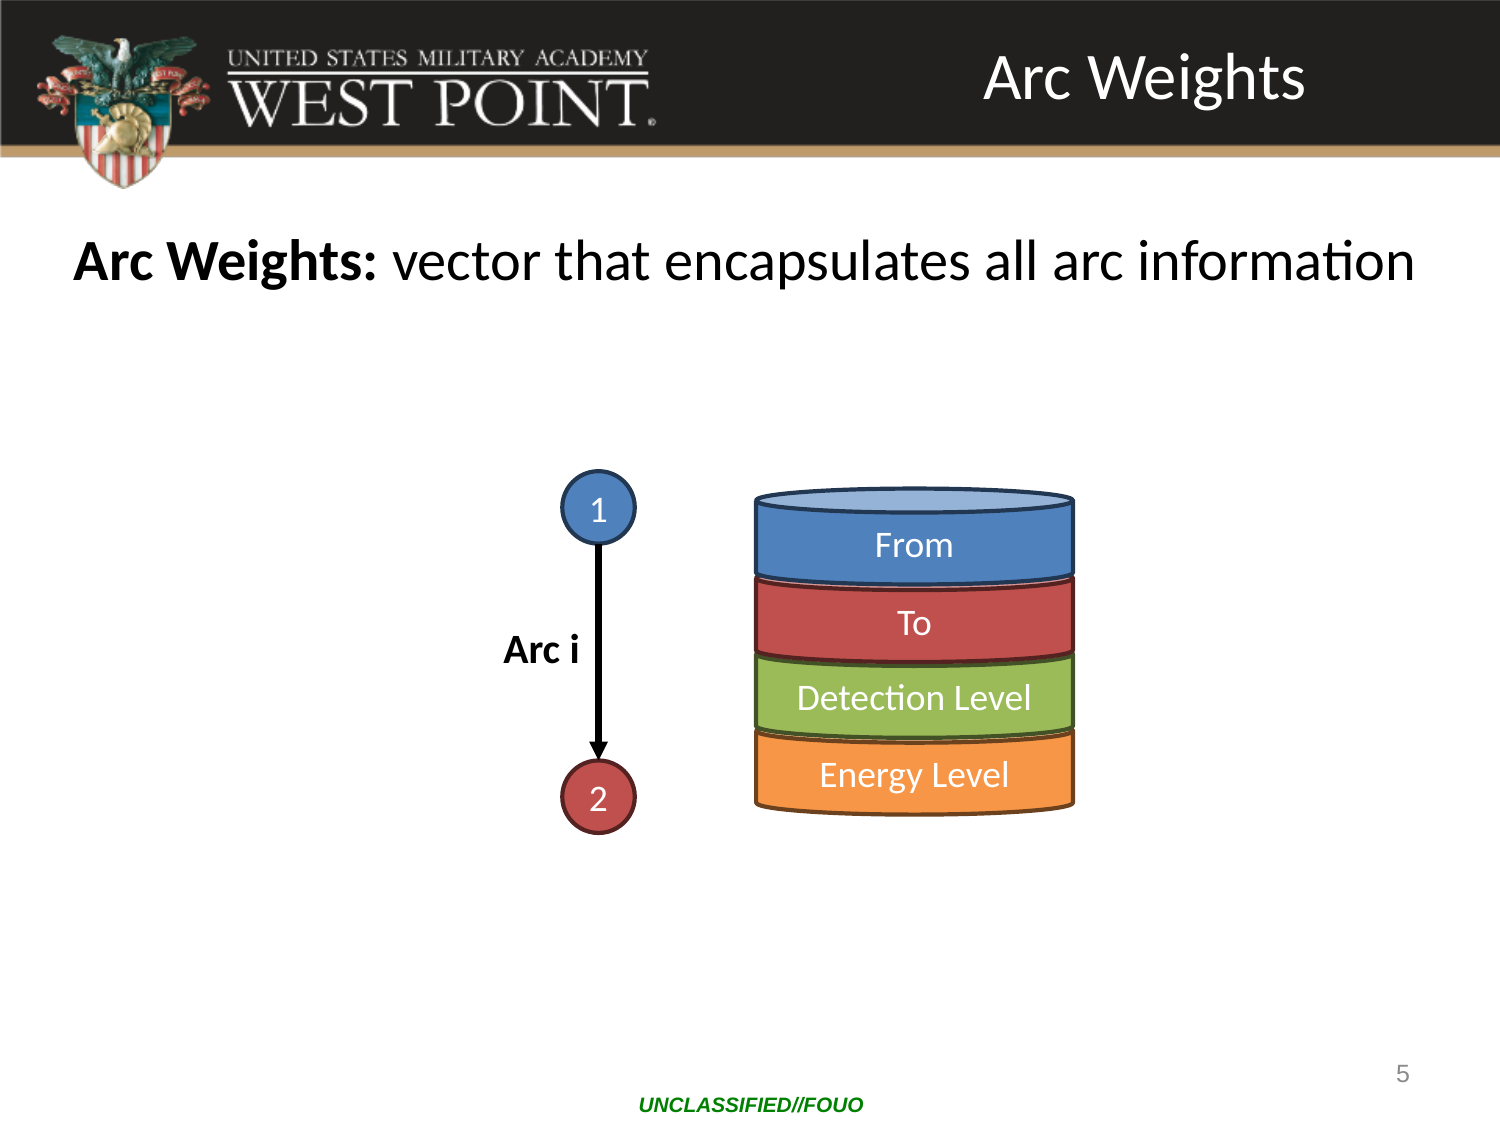

# Arc Weights
Arc Weights: vector that encapsulates all arc information

1
From
To
Arc i
Detection Level
Energy Level
2
5